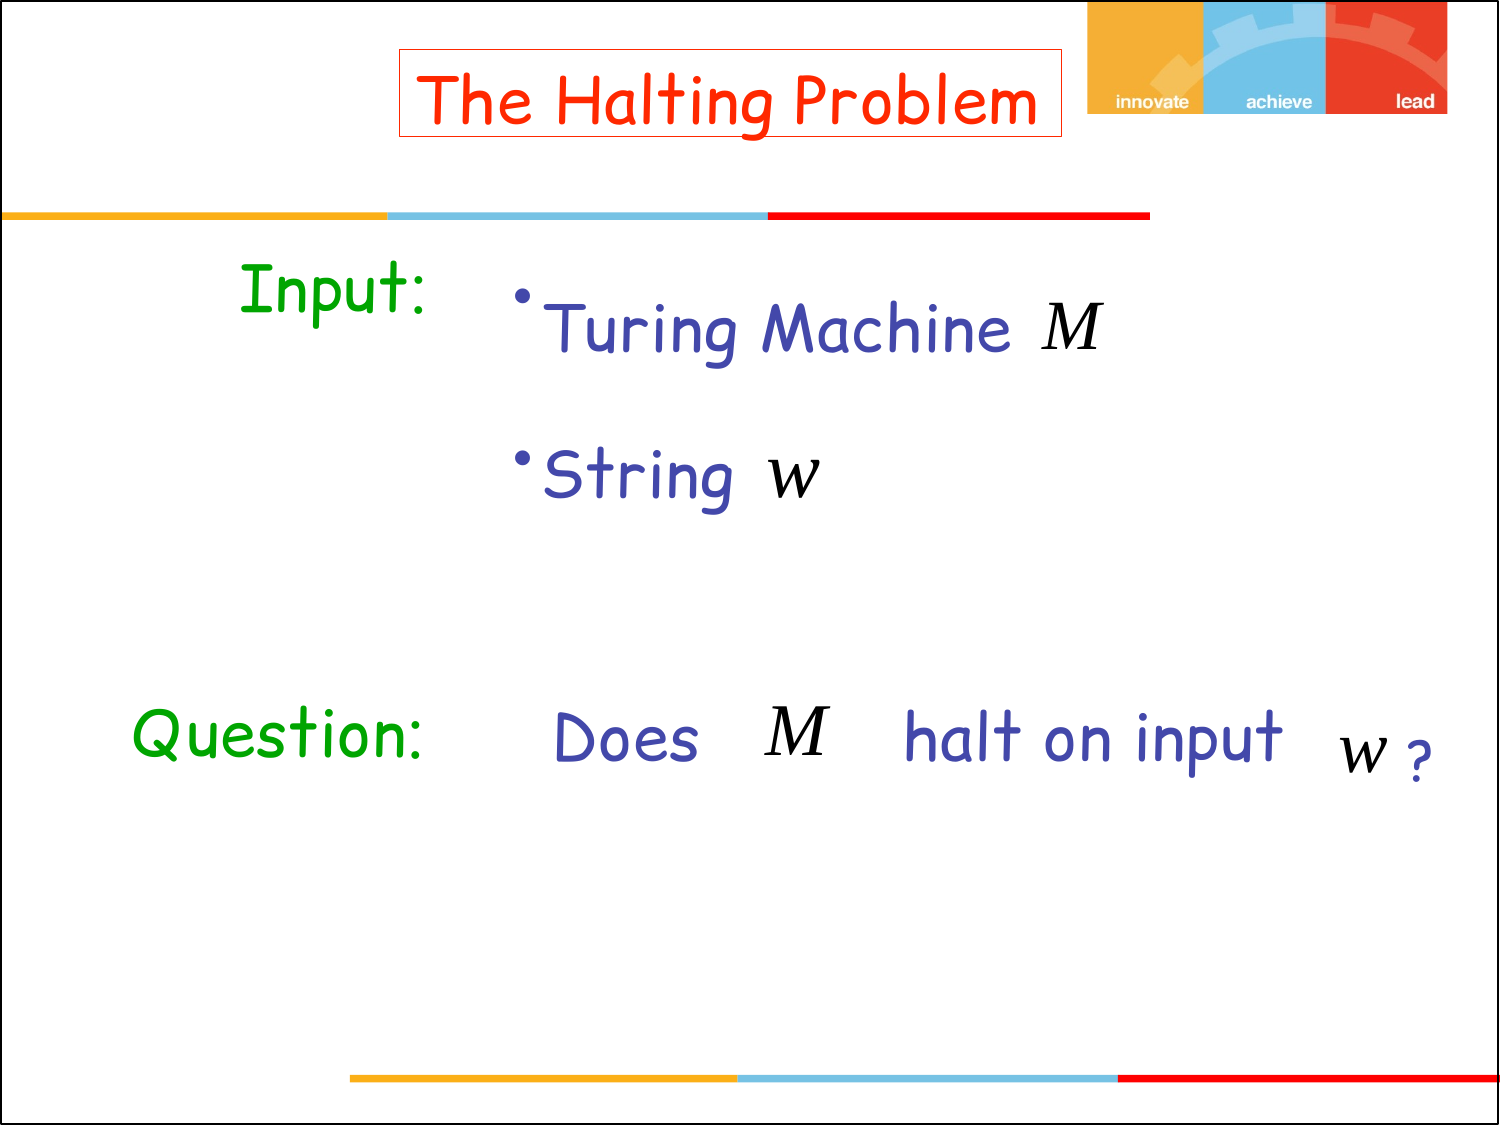

The Halting Problem
Turing Machine M
String w
Input:
w ?
M
Question:
Does
halt on input